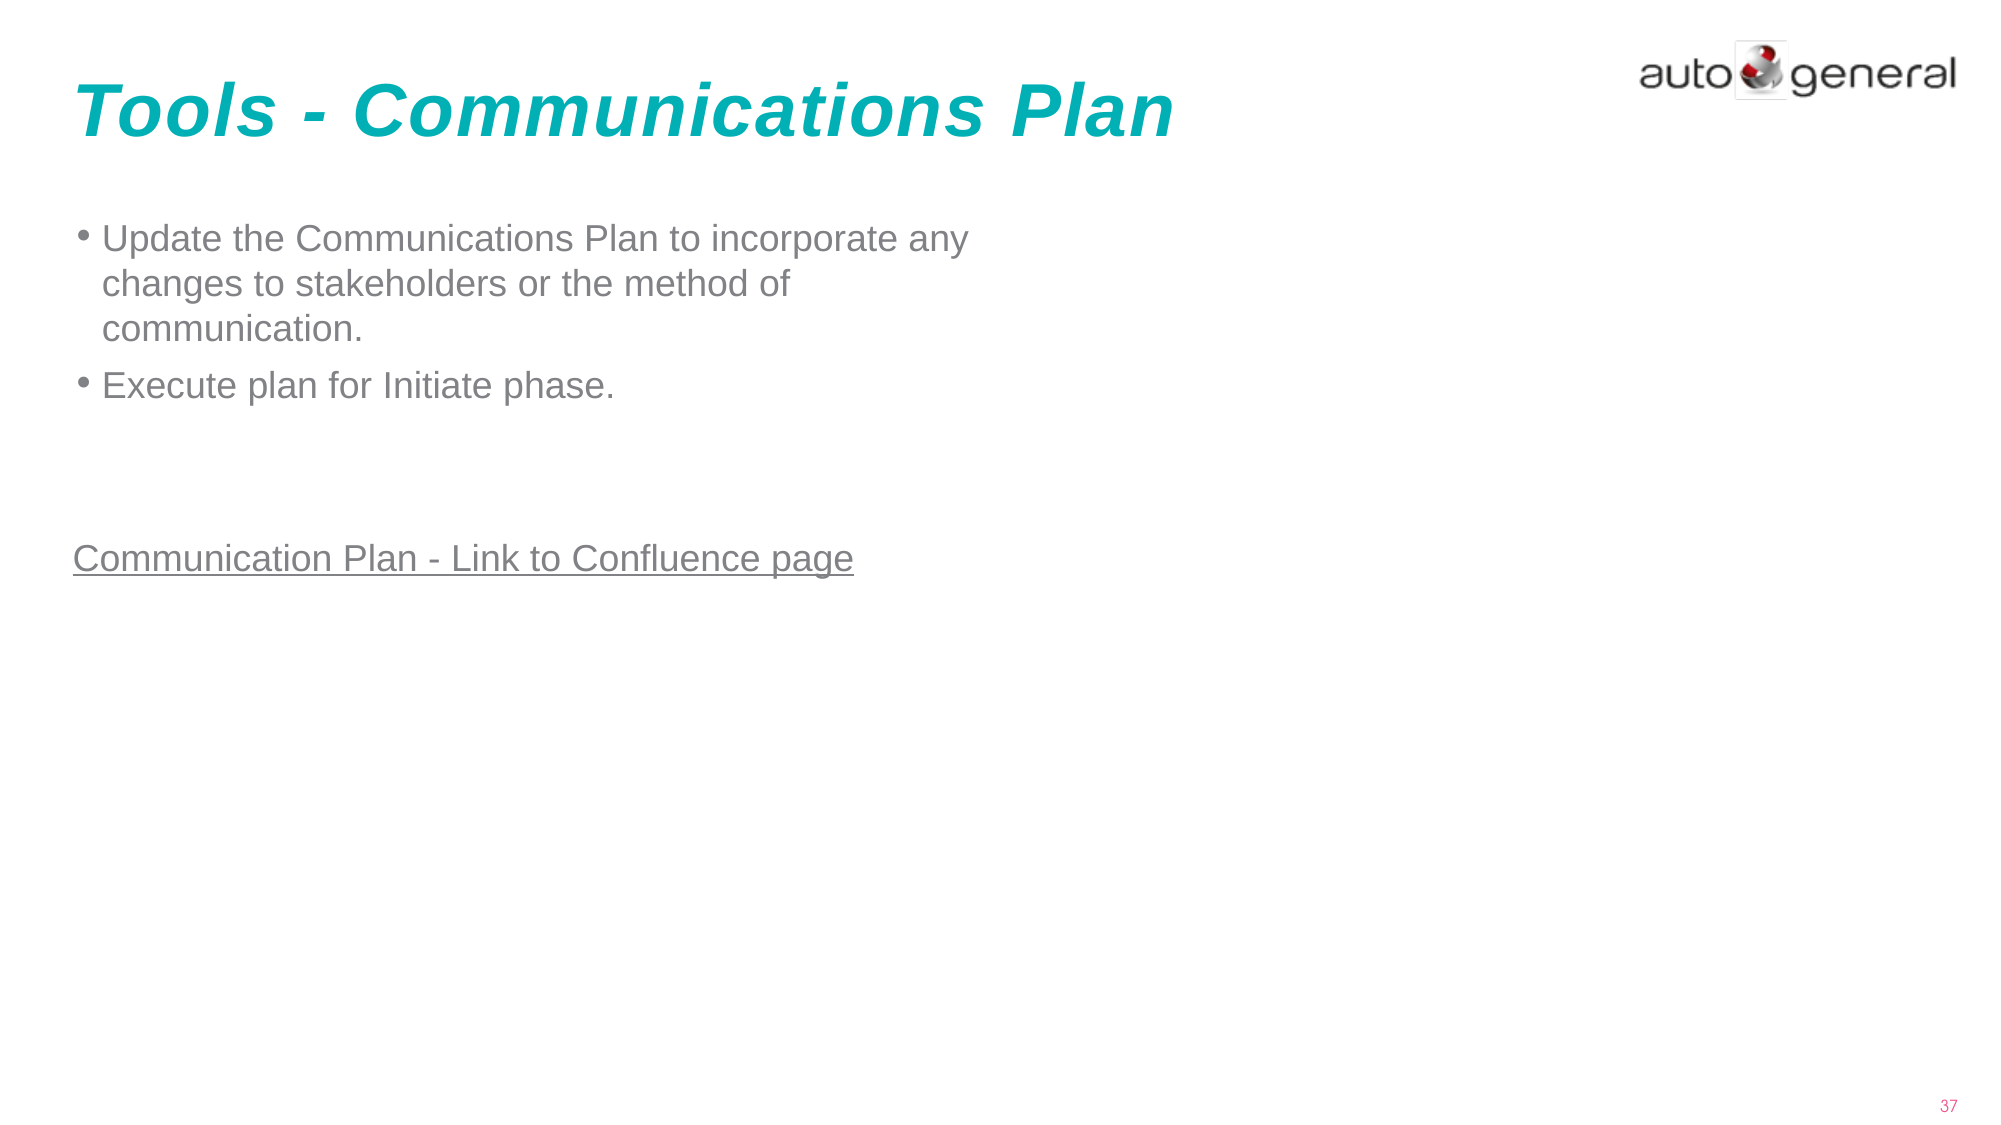

# Tools - Communications Plan
Update the Communications Plan to incorporate any changes to stakeholders or the method of communication.
Execute plan for Initiate phase.

Communication Plan - Link to Confluence page